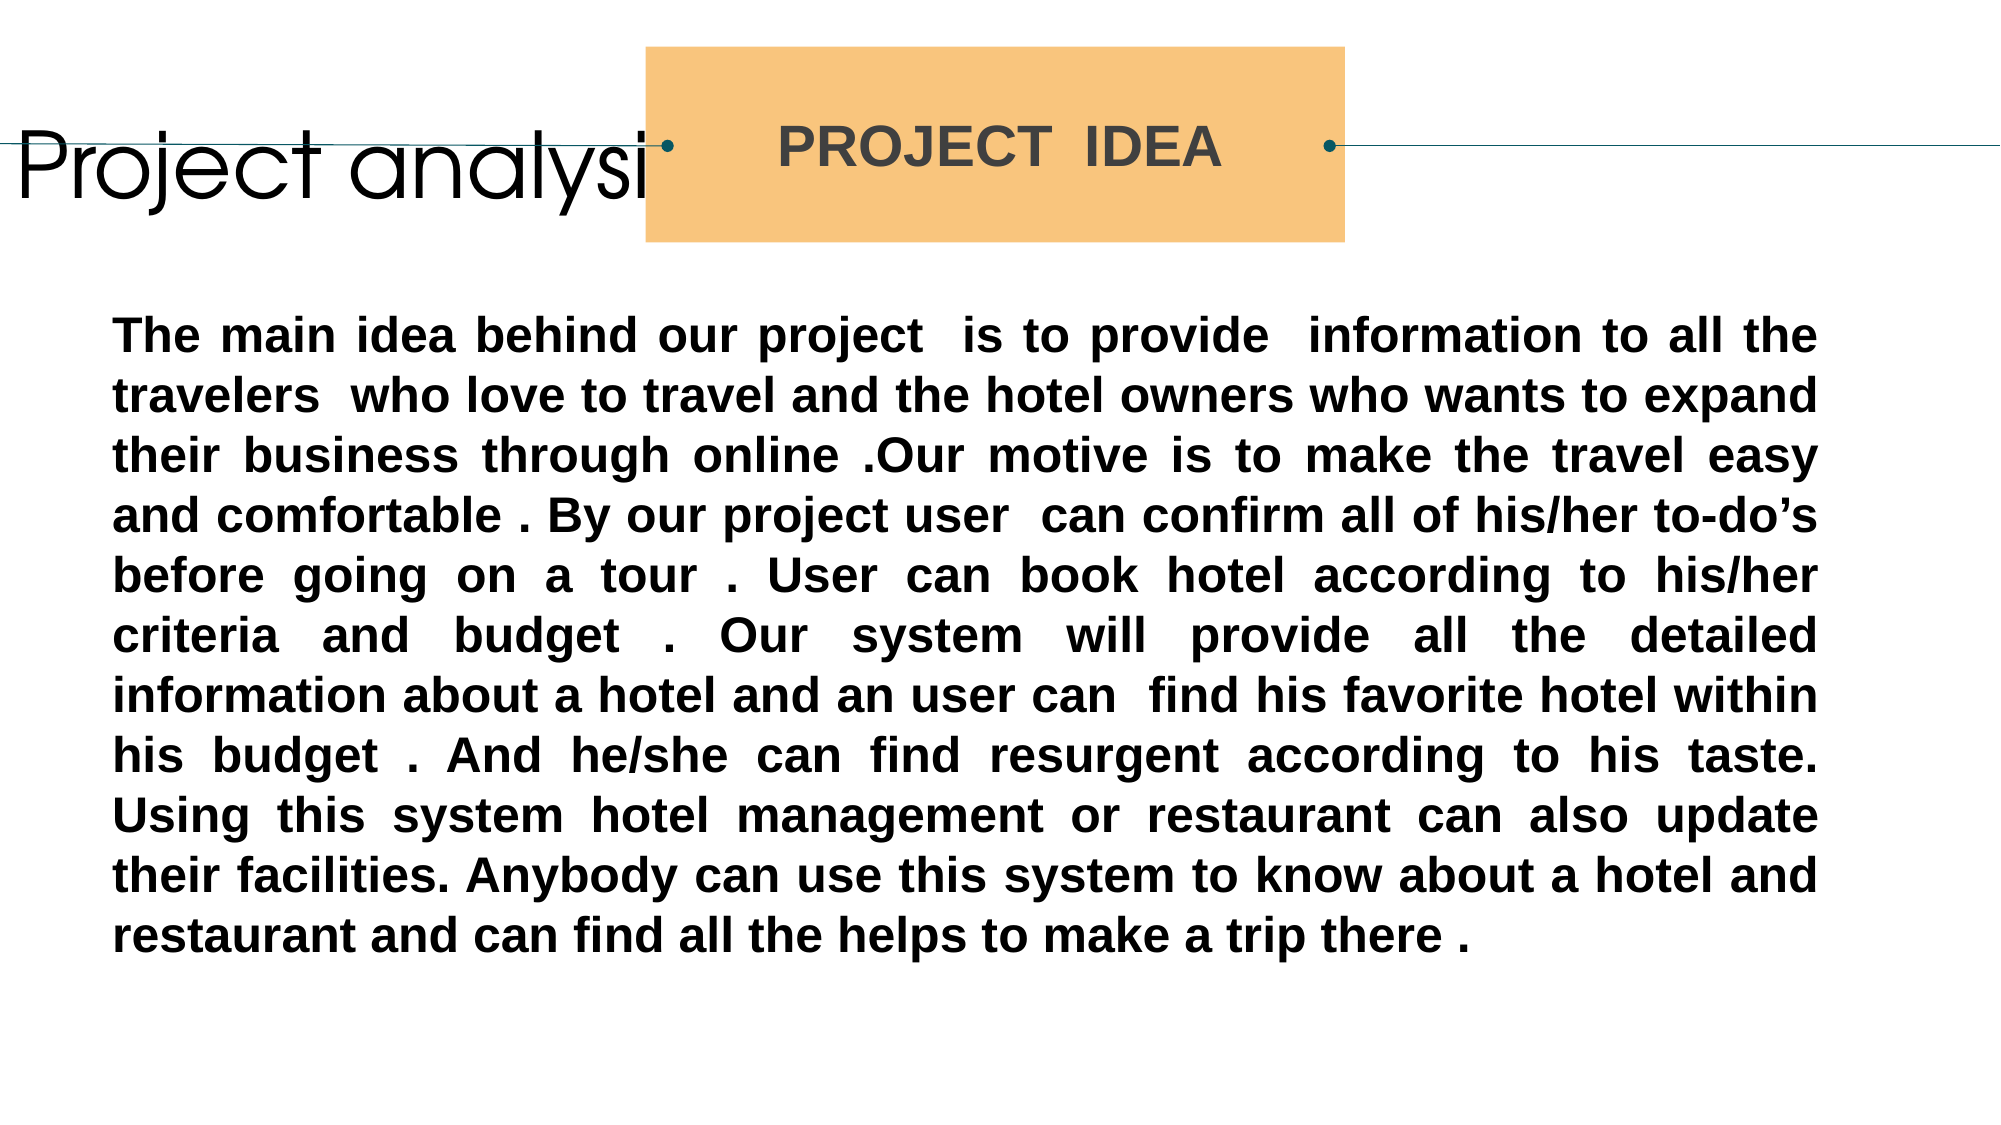

PROJECT  IDEA

Project analysis slide 10
The main idea behind our project  is to provide  information to all the travelers  who love to travel and the hotel owners who wants to expand their business through online .Our motive is to make the travel easy and comfortable . By our project user  can confirm all of his/her to-do’s before going on a tour . User can book hotel according to his/her criteria and budget . Our system will provide all the detailed information about a hotel and an user can  find his favorite hotel within his budget . And he/she can find resurgent according to his taste. Using this system hotel management or restaurant can also update their facilities. Anybody can use this system to know about a hotel and restaurant and can find all the helps to make a trip there .